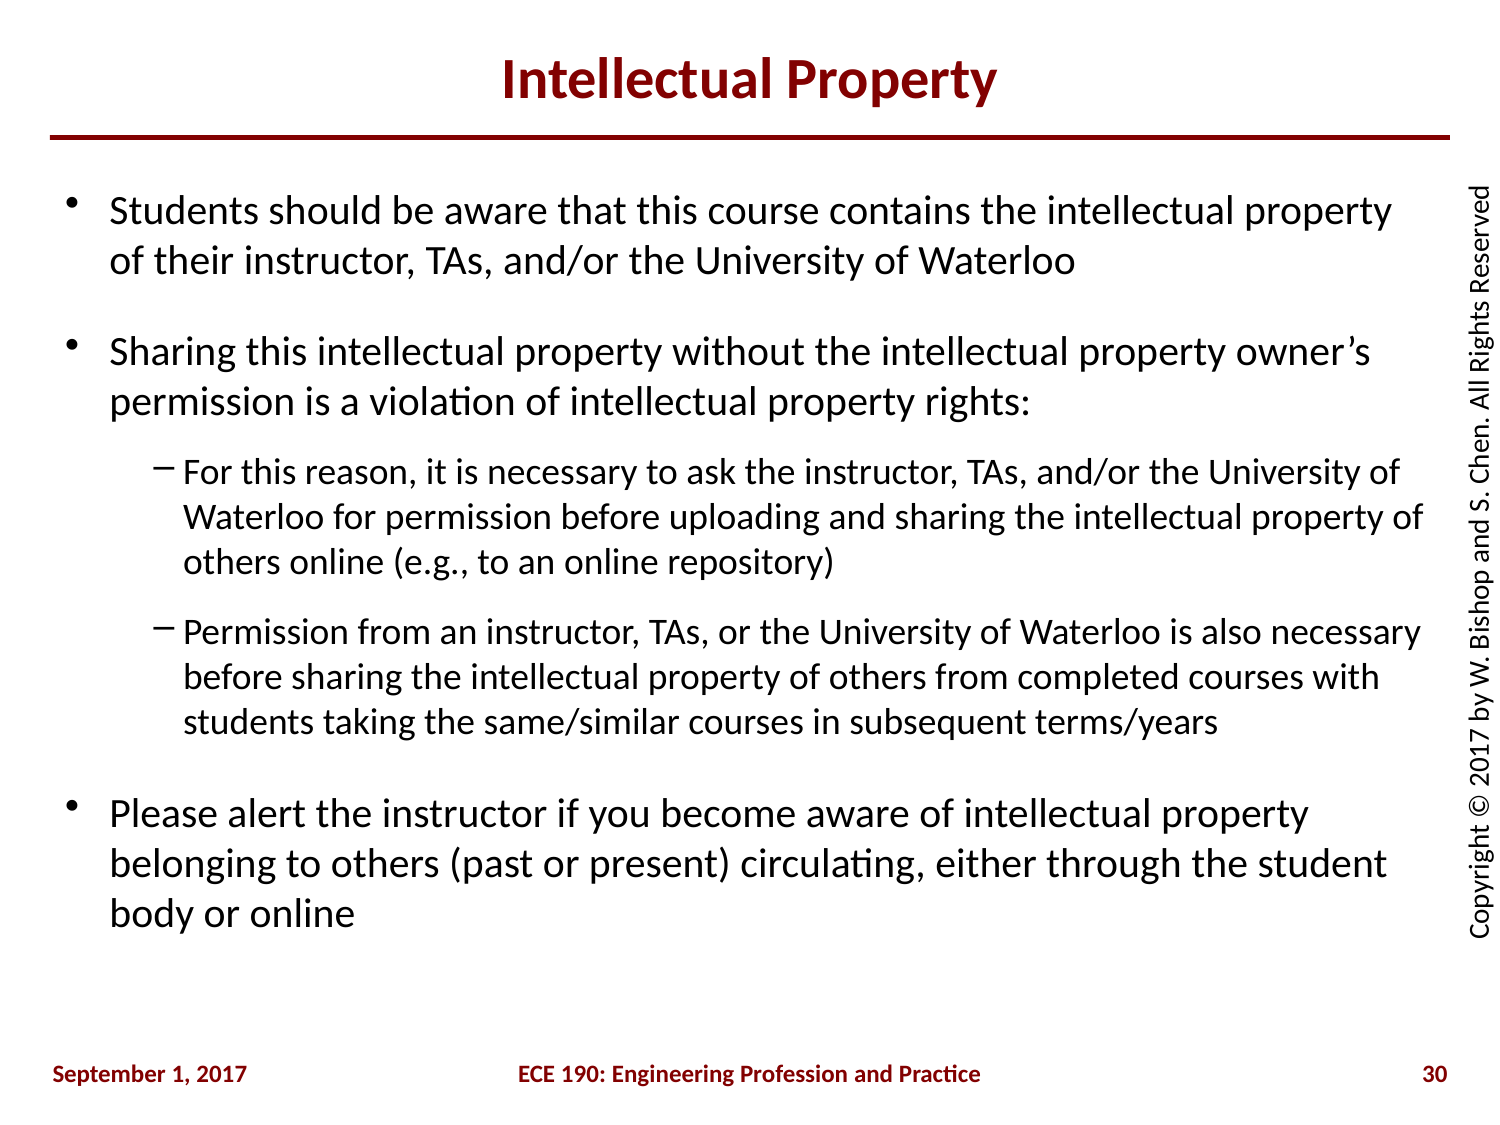

# Intellectual Property
Students should be aware that this course contains the intellectual property of their instructor, TAs, and/or the University of Waterloo
Sharing this intellectual property without the intellectual property owner’s permission is a violation of intellectual property rights:
For this reason, it is necessary to ask the instructor, TAs, and/or the University of Waterloo for permission before uploading and sharing the intellectual property of others online (e.g., to an online repository)
Permission from an instructor, TAs, or the University of Waterloo is also necessary before sharing the intellectual property of others from completed courses with students taking the same/similar courses in subsequent terms/years
Please alert the instructor if you become aware of intellectual property belonging to others (past or present) circulating, either through the student body or online
September 1, 2017
ECE 190: Engineering Profession and Practice
30